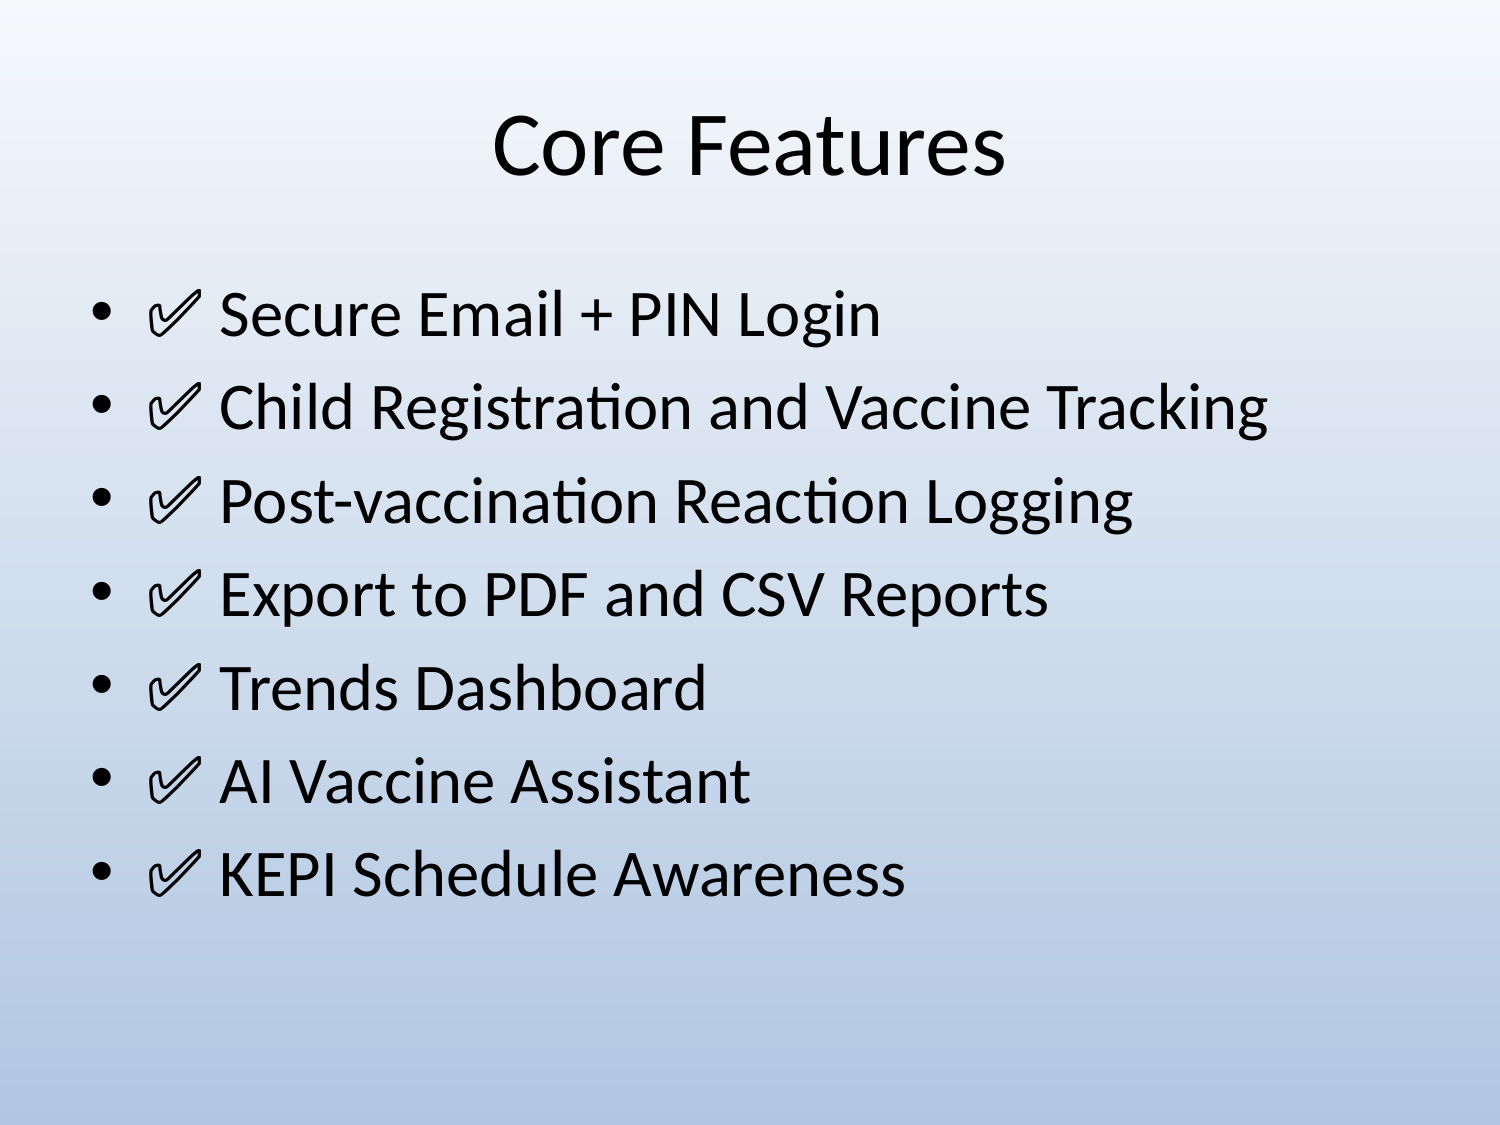

# Core Features
✅ Secure Email + PIN Login
✅ Child Registration and Vaccine Tracking
✅ Post-vaccination Reaction Logging
✅ Export to PDF and CSV Reports
✅ Trends Dashboard
✅ AI Vaccine Assistant
✅ KEPI Schedule Awareness